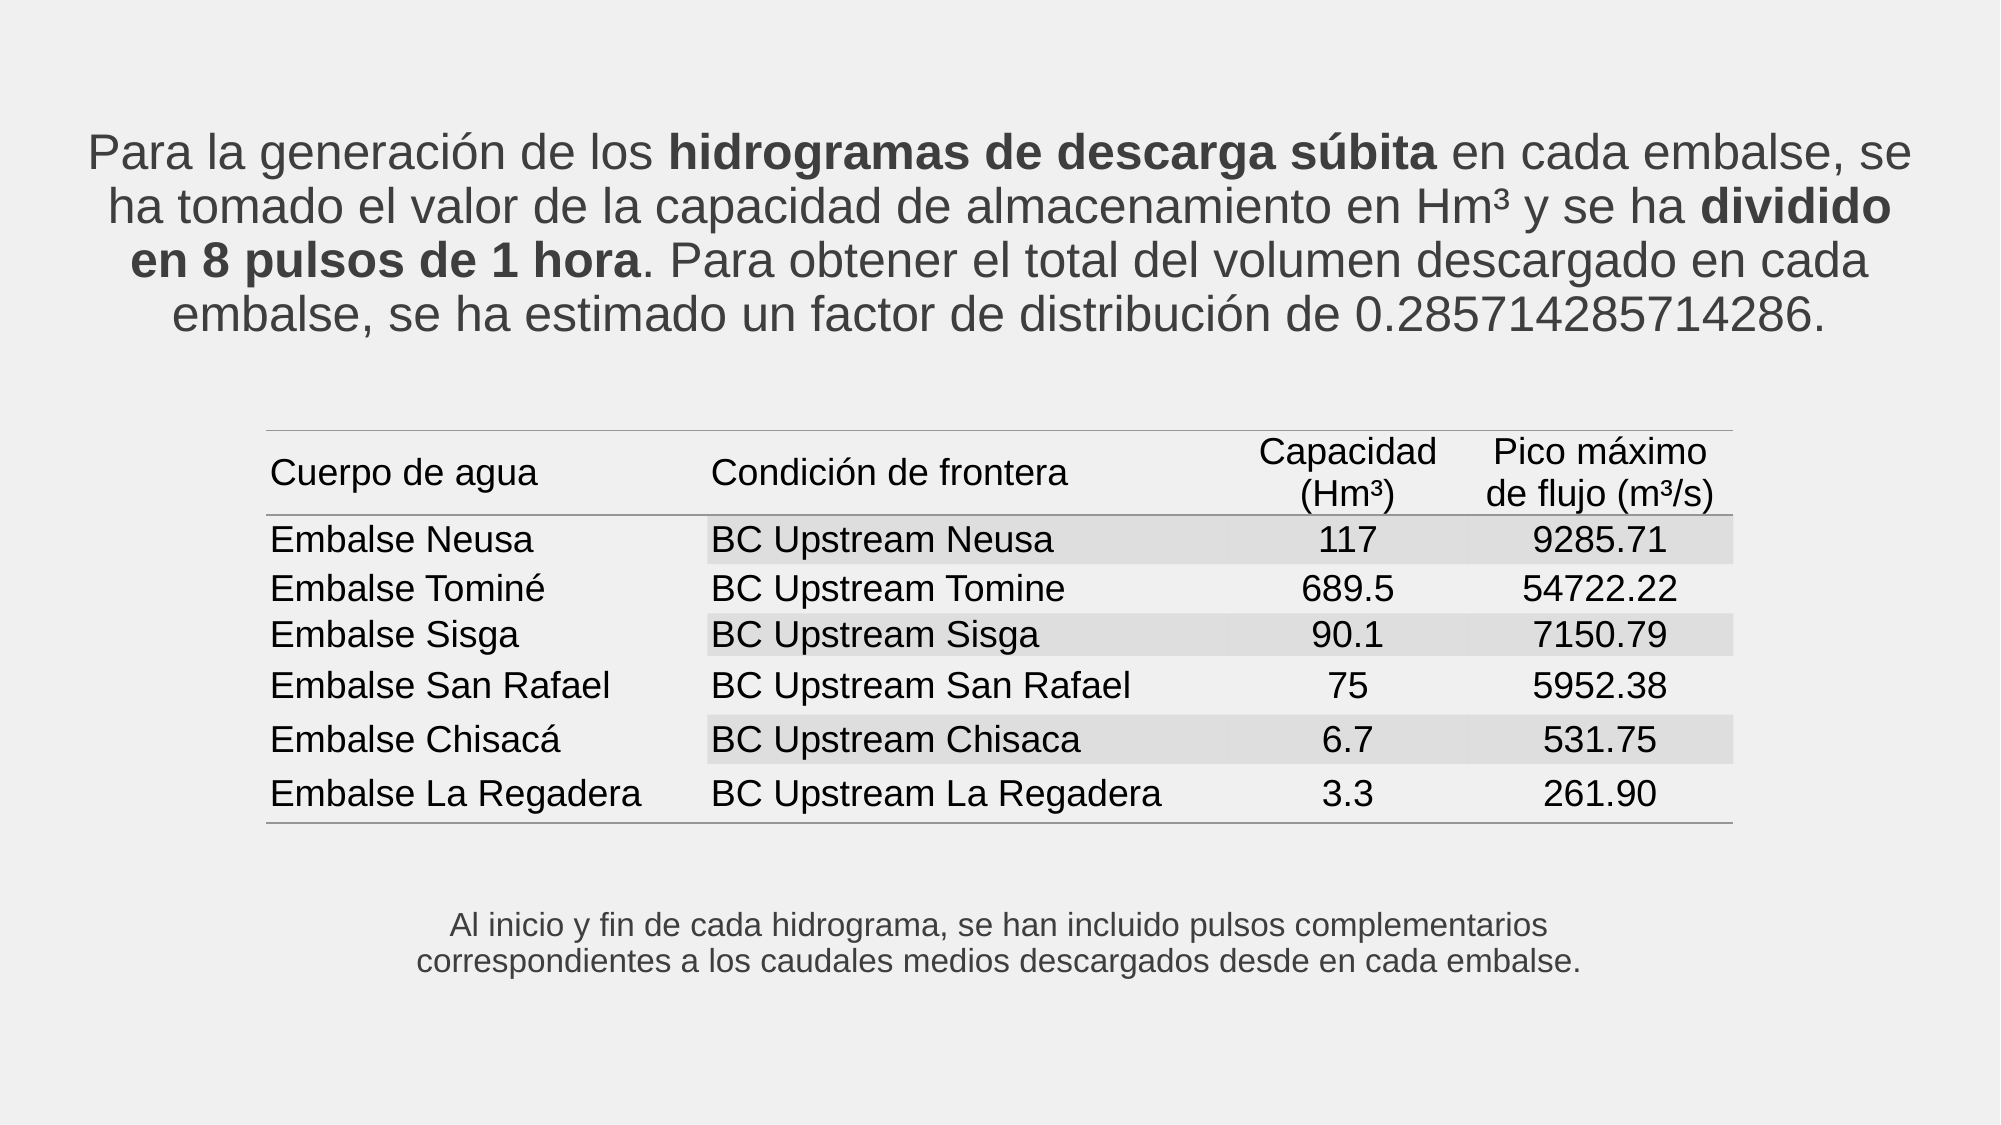

# Para la generación de los hidrogramas de descarga súbita en cada embalse, se ha tomado el valor de la capacidad de almacenamiento en Hm³ y se ha dividido en 8 pulsos de 1 hora. Para obtener el total del volumen descargado en cada embalse, se ha estimado un factor de distribución de 0.285714285714286.
| Cuerpo de agua | Condición de frontera | Capacidad (Hm³) | Pico máximo de flujo (m³/s) |
| --- | --- | --- | --- |
| Embalse Neusa | BC Upstream Neusa | 117 | 9285.71 |
| Embalse Tominé | BC Upstream Tomine | 689.5 | 54722.22 |
| Embalse Sisga | BC Upstream Sisga | 90.1 | 7150.79 |
| Embalse San Rafael | BC Upstream San Rafael | 75 | 5952.38 |
| Embalse Chisacá | BC Upstream Chisaca | 6.7 | 531.75 |
| Embalse La Regadera | BC Upstream La Regadera | 3.3 | 261.90 |

Al inicio y fin de cada hidrograma, se han incluido pulsos complementarios correspondientes a los caudales medios descargados desde en cada embalse.